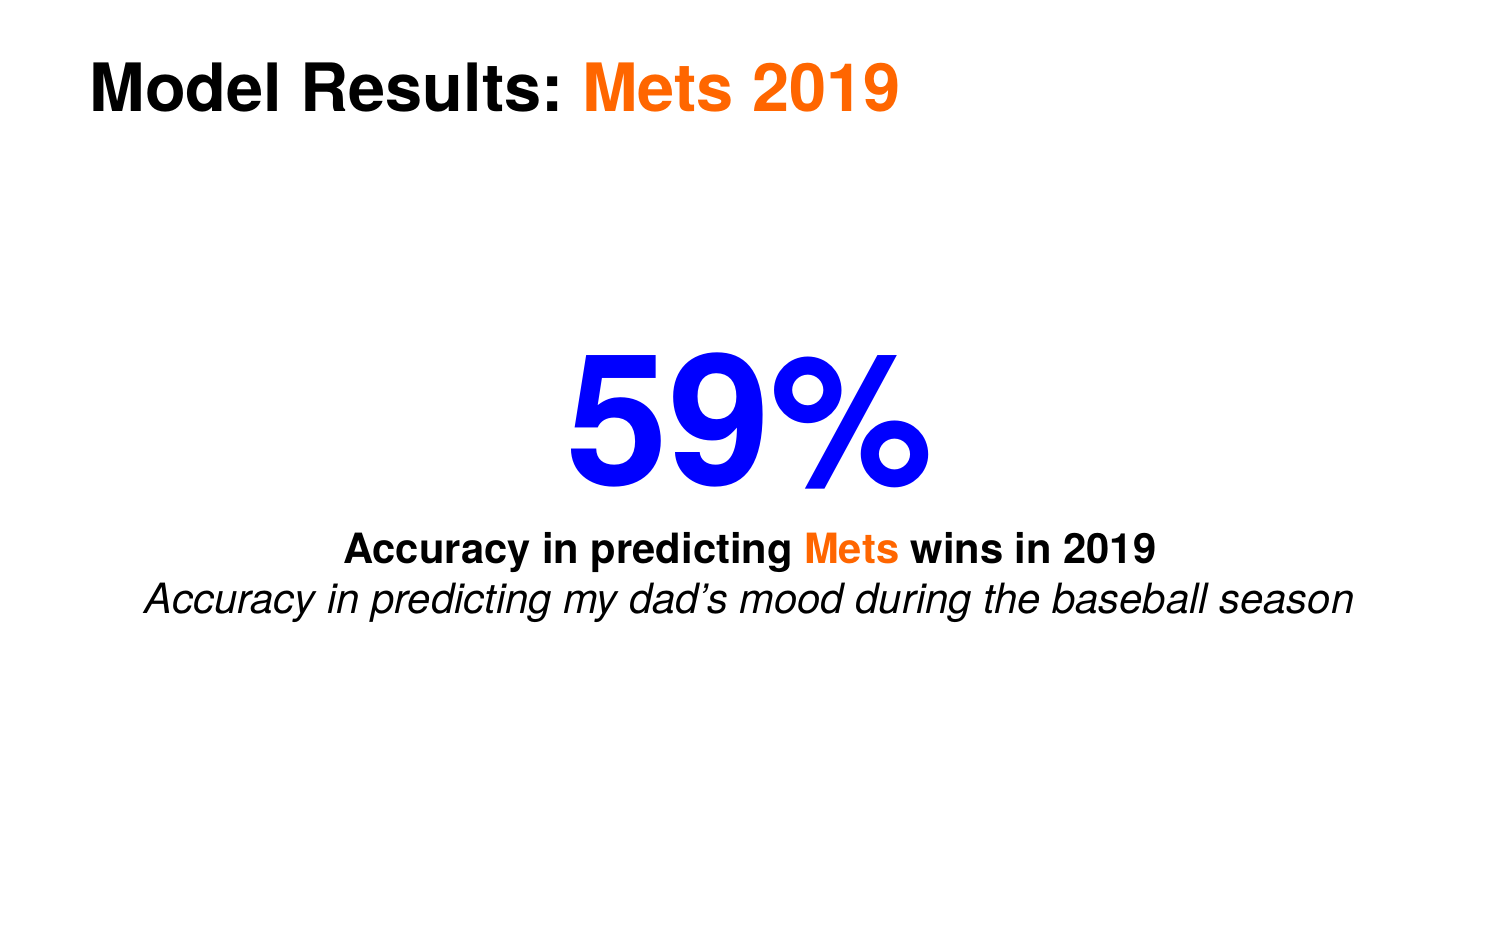

Model Results: Mets 2019
59%
Accuracy in predicting Mets wins in 2019
Accuracy in predicting my dad’s mood during the baseball season